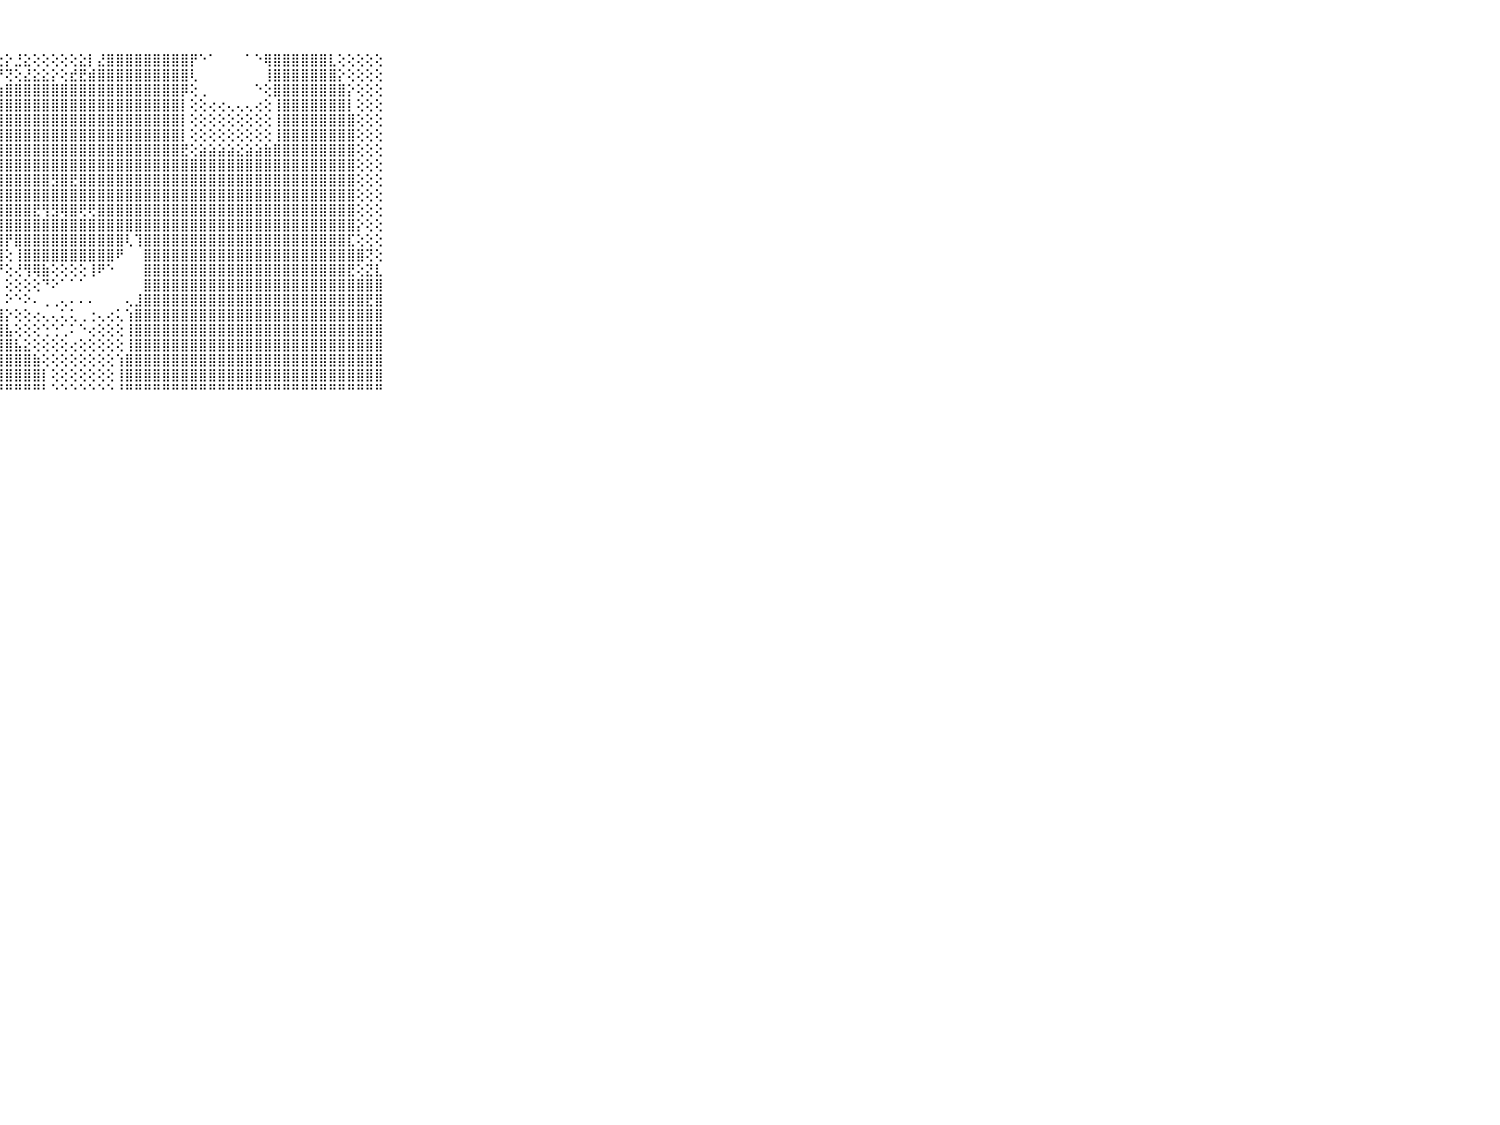

⠀⠀⠀⠀⠀⠀⠀⠀⠀⠀⠀⣿⣿⣿⣿⣿⣿⣿⣿⣿⣿⣿⣿⣿⣿⢇⢕⢕⡕⣘⣕⢕⢕⢕⢕⢕⣕⡇⣜⣿⣿⣿⣿⣿⣿⣿⣿⣿⡟⠑⠁⠀⠀⠀⠁⠑⢿⣿⣿⣿⣿⣿⣿⣇⢕⢕⢕⢕⢕⠀⠀⠀⠀⠀⠀⠀⠀⠀⠀⠀⠀
⠀⠀⠀⠀⠀⠀⠀⠀⠀⠀⠀⣿⣿⣿⣿⣿⣿⣿⣿⣿⣿⣿⣿⣿⣏⣱⢕⡟⢝⢕⣜⣕⣕⡕⢕⣞⣟⣾⣿⣿⣿⣿⣿⣿⣿⣿⣿⣿⢇⠀⠀⠀⠀⠀⠀⠀⢸⣿⣿⣿⣿⣿⣿⣿⡕⢕⢕⢕⢕⠀⠀⠀⠀⠀⠀⠀⠀⠀⠀⠀⠀
⠀⠀⠀⠀⠀⠀⠀⠀⠀⠀⠀⣿⣿⣿⣿⣿⣿⣿⣿⣿⣿⣿⣿⣿⡟⢕⢻⣷⣿⣿⣿⣿⣿⣿⣿⣿⣿⣿⣿⣿⣿⣿⣿⣿⣿⣿⣿⡿⢕⢀⠀⠀⠀⠀⠀⠑⢕⣿⣿⣿⣿⣿⣿⣿⣿⡕⢕⢕⢕⠀⠀⠀⠀⠀⠀⠀⠀⠀⠀⠀⠀
⠀⠀⠀⠀⠀⠀⠀⠀⠀⠀⠀⣿⣿⣿⣿⣿⣿⣿⣿⣿⣿⣿⣿⣿⣇⡕⣱⣿⣿⣿⣿⣿⣿⣿⣿⣿⣿⣿⣿⣿⣿⣿⣿⣿⣿⣿⣿⡇⢕⢕⢔⢔⢄⢄⢄⢔⢕⢸⣿⣿⣿⣿⣿⣿⣿⡇⢕⢕⢕⠀⠀⠀⠀⠀⠀⠀⠀⠀⠀⠀⠀
⠀⠀⠀⠀⠀⠀⠀⠀⠀⠀⠀⣿⣿⣿⣿⣿⣿⣿⣿⣿⣿⣿⣿⣿⡕⢕⣿⣿⣿⣿⣿⣿⣿⣿⣿⣿⣿⣿⣿⣿⣿⣿⣿⣿⣿⣿⣿⡇⢕⢕⢕⢕⢕⢕⢕⢕⢕⢸⣿⣿⣿⣿⣿⣿⣿⣿⢕⢕⢕⠀⠀⠀⠀⠀⠀⠀⠀⠀⠀⠀⠀
⠀⠀⠀⠀⠀⠀⠀⠀⠀⠀⠀⣿⣿⣿⣿⣿⣿⣿⣿⣿⣿⣿⣿⣿⡇⢕⣿⣿⣿⣿⣿⣿⣿⣿⣿⣿⣿⣿⣿⣿⣿⣿⣿⣿⣿⣿⣿⡇⢕⢕⢕⢕⢕⢕⢕⢕⢕⢸⣿⣿⣿⣿⣿⣿⣿⣿⢕⢕⢕⠀⠀⠀⠀⠀⠀⠀⠀⠀⠀⠀⠀
⠀⠀⠀⠀⠀⠀⠀⠀⠀⠀⠀⣿⣿⣿⣿⣿⣿⣿⣿⣿⣿⣿⣿⣿⣷⢕⣿⣿⣿⣿⣿⣿⣿⣿⣿⣿⣿⣿⣿⣿⣿⣿⣿⣿⣿⣿⣿⣟⢕⣵⣵⣵⣵⣕⣵⣵⣷⣿⣿⣿⣿⣿⣿⣿⣿⣿⢕⢕⢕⠀⠀⠀⠀⠀⠀⠀⠀⠀⠀⠀⠀
⠀⠀⠀⠀⠀⠀⠀⠀⠀⠀⠀⣿⣿⣿⣿⣿⣿⣿⣿⣿⣿⣿⣿⣿⣿⣧⣿⣿⣿⣿⣿⣿⣿⣿⣿⣿⣿⣿⣿⣿⣿⣿⣿⣿⣿⣿⣿⣿⣿⣿⣿⣿⣿⣿⣿⣿⣿⣿⣿⣿⣿⣿⣿⣿⣿⣿⢕⢕⢕⠀⠀⠀⠀⠀⠀⠀⠀⠀⠀⠀⠀
⠀⠀⠀⠀⠀⠀⠀⠀⠀⠀⠀⣿⣿⣿⣿⣿⣿⣿⣿⣿⣿⣿⣿⣿⣿⣿⣿⣿⣿⣿⣿⣿⣿⣻⣿⣟⣿⣿⣿⣿⣿⣿⣿⣿⣿⣿⣿⣿⣿⣿⣿⣿⣿⣿⣿⣿⣿⣿⣿⣿⣿⣿⣿⣿⣿⣿⢕⢕⢕⠀⠀⠀⠀⠀⠀⠀⠀⠀⠀⠀⠀
⠀⠀⠀⠀⠀⠀⠀⠀⠀⠀⠀⣿⣿⣿⣿⣿⣿⣿⣿⣿⣿⣿⣿⣿⣿⣿⣿⣿⣿⣿⣿⣿⣿⣿⣿⣿⣿⣿⣿⣿⣿⣿⣿⣿⣿⣿⣿⣿⣿⣿⣿⣿⣿⣿⣿⣿⣿⣿⣿⣿⣿⣿⣿⣿⣿⣿⢕⢕⢕⠀⠀⠀⠀⠀⠀⠀⠀⠀⠀⠀⠀
⠀⠀⠀⠀⠀⠀⠀⠀⠀⠀⠀⣿⣿⣿⣿⣿⣿⣿⣿⣿⣿⣿⣿⣿⣿⣿⣿⣿⣿⣿⣿⣟⢻⣻⢿⣿⢟⢟⣿⣿⣿⣿⣿⣿⣿⣿⣿⣿⣿⣿⣿⣿⣿⣿⣿⣿⣿⣿⣿⣿⣿⣿⣿⣿⣿⣿⢕⢕⢕⠀⠀⠀⠀⠀⠀⠀⠀⠀⠀⠀⠀
⠀⠀⠀⠀⠀⠀⠀⠀⠀⠀⠀⣿⣿⣿⣿⣿⣿⣿⣿⣿⣿⣿⣿⣿⣿⣿⣿⣿⣿⣿⣿⣿⣿⣿⣿⣿⣿⣿⣿⣿⣿⣿⣿⣿⣿⣿⣿⣿⣿⣿⣿⣿⣿⣿⣿⣿⣿⣿⣿⣿⣿⣿⣿⣿⣿⣿⡕⢕⢕⠀⠀⠀⠀⠀⠀⠀⠀⠀⠀⠀⠀
⠀⠀⠀⠀⠀⠀⠀⠀⠀⠀⠀⣿⣿⣿⣿⣿⣿⣿⣿⣿⣿⣿⣿⣿⣿⣿⣿⣿⡟⣿⣿⣿⣿⣿⣿⣿⣿⣿⣿⣿⣿⢇⢹⣿⣿⣿⣿⣿⣿⣿⣿⣿⣿⣿⣿⣿⣿⣿⣿⣿⣿⣿⣿⣿⣿⣏⢕⢕⢕⠀⠀⠀⠀⠀⠀⠀⠀⠀⠀⠀⠀
⠀⠀⠀⠀⠀⠀⠀⠀⠀⠀⠀⣿⣿⣿⣿⣿⣿⣿⣿⣿⣿⣿⣿⣿⣿⣿⣿⣿⢕⢸⣿⣿⣿⣿⣿⣿⣿⣿⣿⣿⠟⠀⠀⣿⣿⣿⣿⣿⣿⣿⣿⣿⣿⣿⣿⣿⣿⣿⣿⣿⣿⣿⣿⣿⣿⣿⣿⢝⢕⠀⠀⠀⠀⠀⠀⠀⠀⠀⠀⠀⠀
⠀⠀⠀⠀⠀⠀⠀⠀⠀⠀⠀⣿⣿⣿⣿⣿⣿⣿⣿⣿⣿⣿⣿⣿⣿⣿⣿⡟⢕⢜⢻⢿⣷⢕⢕⢕⢕⢸⠟⠑⠀⠀⠀⣿⣿⣿⣿⣿⣿⣿⣿⣿⣿⣿⣿⣿⣿⣿⣿⣿⣿⣿⣿⣿⣿⣟⢕⣝⣇⠀⠀⠀⠀⠀⠀⠀⠀⠀⠀⠀⠀
⠀⠀⠀⠀⠀⠀⠀⠀⠀⠀⠀⣿⣿⣿⣿⣿⣿⣿⣿⣿⣿⣿⣿⣿⣿⣿⣿⡇⢕⢕⢕⢕⠙⠕⠁⠁⠁⠀⠀⠀⠀⠀⠀⣿⣿⣿⣿⣿⣿⣿⣿⣿⣿⣿⣿⣿⣿⣿⣿⣿⣿⣿⣿⣿⣿⣿⣿⣿⣿⠀⠀⠀⠀⠀⠀⠀⠀⠀⠀⠀⠀
⠀⠀⠀⠀⠀⠀⠀⠀⠀⠀⠀⣿⣿⣿⣿⣿⣿⣿⣿⣿⣿⣿⣿⣿⣿⣿⣿⡇⠕⠑⠕⠄⢀⢀⢄⠄⠄⠄⠀⠀⠀⢄⣸⣿⣿⣿⣿⣿⣿⣿⣿⣿⣿⣿⣿⣿⣿⣿⣿⣿⣿⣿⣿⣿⣿⣿⣿⣟⣿⠀⠀⠀⠀⠀⠀⠀⠀⠀⠀⠀⠀
⠀⠀⠀⠀⠀⠀⠀⠀⠀⠀⠀⣿⣿⣿⣿⣿⣿⣿⣿⣿⣿⣿⣿⣿⣿⣿⣿⣿⡕⢕⢕⢔⢄⢄⢅⢅⢀⢐⢄⢔⢅⢱⣿⣿⣿⣿⣿⣿⣿⣿⣿⣿⣿⣿⣿⣿⣿⣿⣿⣿⣿⣿⣿⣿⣿⣿⣿⣿⣿⠀⠀⠀⠀⠀⠀⠀⠀⠀⠀⠀⠀
⠀⠀⠀⠀⠀⠀⠀⠀⠀⠀⠀⣿⣿⣿⣿⣿⣿⣿⣿⣿⣿⣿⣿⣿⣿⣿⣿⣿⣧⢕⢕⢕⢑⢑⢁⠅⠑⢔⢕⢕⢕⢸⣿⣿⣿⣿⣿⣿⣿⣿⣿⣿⣿⣿⣿⣿⣿⣿⣿⣿⣿⣿⣿⣿⣿⣿⣿⣿⣿⠀⠀⠀⠀⠀⠀⠀⠀⠀⠀⠀⠀
⠀⠀⠀⠀⠀⠀⠀⠀⠀⠀⠀⣿⣿⣿⣿⣿⣿⣿⣿⣿⣿⣿⣿⣿⣿⣿⣿⣿⣿⣧⣕⢕⢕⢕⢕⢔⢕⢕⢕⢕⢕⢸⣿⣿⣿⣿⣿⣿⣿⣿⣿⣿⣿⣿⣿⣿⣿⣿⣿⣿⣿⣿⣿⣿⣿⣿⣿⣿⣿⠀⠀⠀⠀⠀⠀⠀⠀⠀⠀⠀⠀
⠀⠀⠀⠀⠀⠀⠀⠀⠀⠀⠀⣿⣿⣿⣿⣿⣿⣿⣿⣿⣿⣿⣿⣿⣿⣿⣿⣿⣿⣿⣿⣷⢕⢕⢕⢕⢕⢕⢕⢕⢱⣿⣿⣿⣿⣿⣿⣿⣿⣿⣿⣿⣿⣿⣿⣿⣿⣿⣿⣿⣿⣿⣿⣿⣿⣿⣿⣿⣿⠀⠀⠀⠀⠀⠀⠀⠀⠀⠀⠀⠀
⠀⠀⠀⠀⠀⠀⠀⠀⠀⠀⠀⣿⣿⣿⣿⣿⣿⣿⣿⣿⣿⣿⣿⣿⣿⣿⣿⣿⣿⣿⣿⣿⡇⢕⢕⢕⢕⢕⢕⢕⢸⣿⣿⣿⣿⣿⣿⣿⣿⣿⣿⣿⣿⣿⣿⣿⣿⣿⣿⣿⣿⣿⣿⣿⣿⣿⣿⣿⣿⠀⠀⠀⠀⠀⠀⠀⠀⠀⠀⠀⠀
⠀⠀⠀⠀⠀⠀⠀⠀⠀⠀⠀⠛⠛⠛⠛⠛⠛⠛⠛⠛⠛⠛⠛⠛⠛⠛⠛⠛⠛⠛⠛⠛⠃⠑⠑⠑⠑⠑⠑⠑⠘⠛⠛⠛⠛⠛⠛⠛⠛⠛⠛⠛⠛⠛⠛⠛⠛⠛⠛⠛⠛⠛⠛⠛⠛⠛⠛⠛⠛⠀⠀⠀⠀⠀⠀⠀⠀⠀⠀⠀⠀